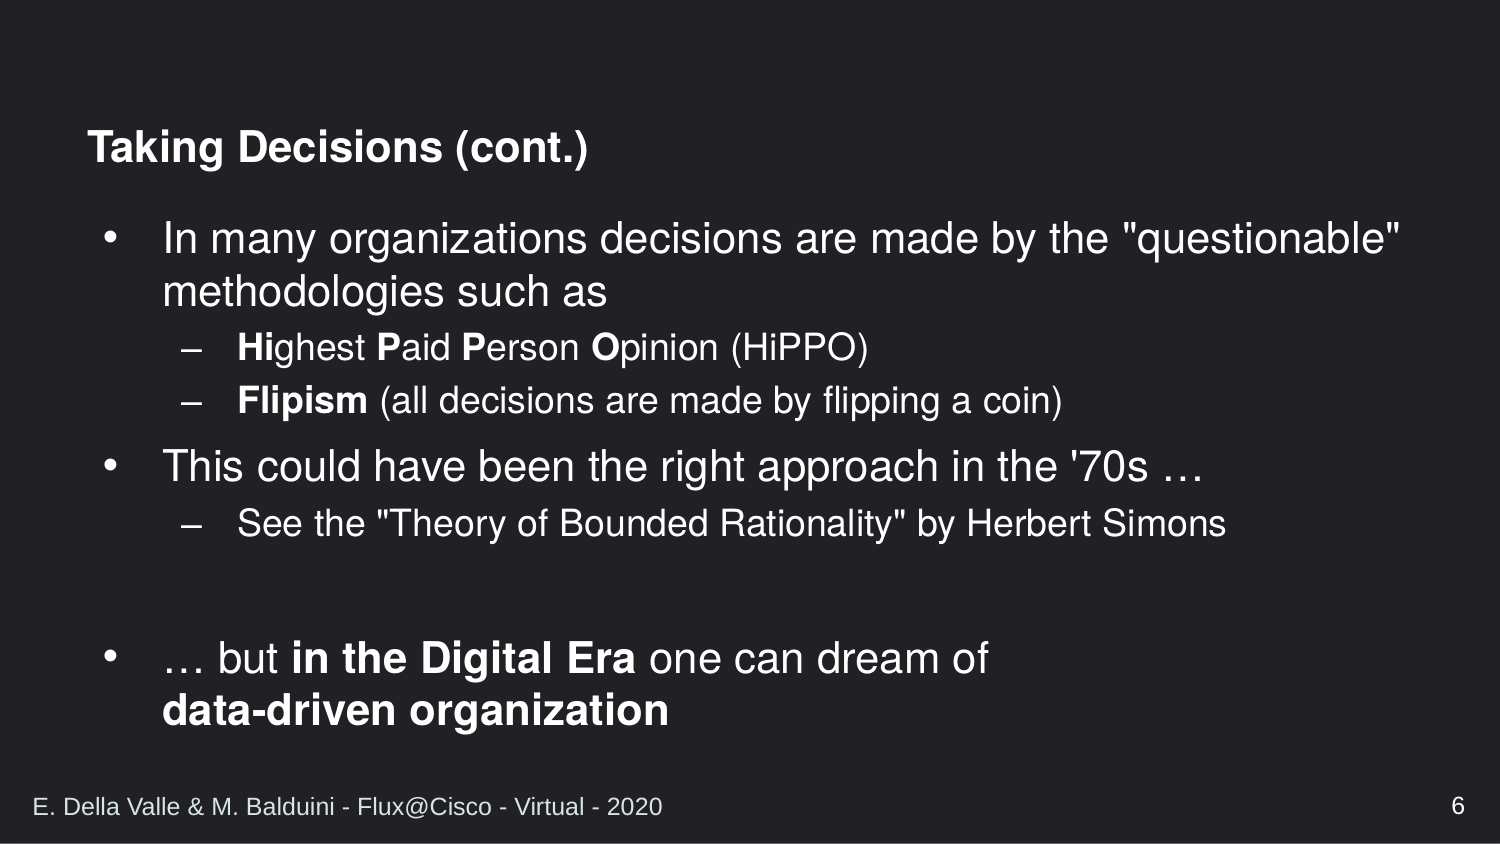

# Taking Decisions (cont.)
In many organizations decisions are made by the "questionable" methodologies such as
Highest Paid Person Opinion (HiPPO)
Flipism (all decisions are made by flipping a coin)
This could have been the right approach in the '70s …
See the "Theory of Bounded Rationality" by Herbert Simons

… but in the Digital Era one can dream of
data-driven organization

6
E. Della Valle & M. Balduini - Flux@Cisco - Virtual - 2020